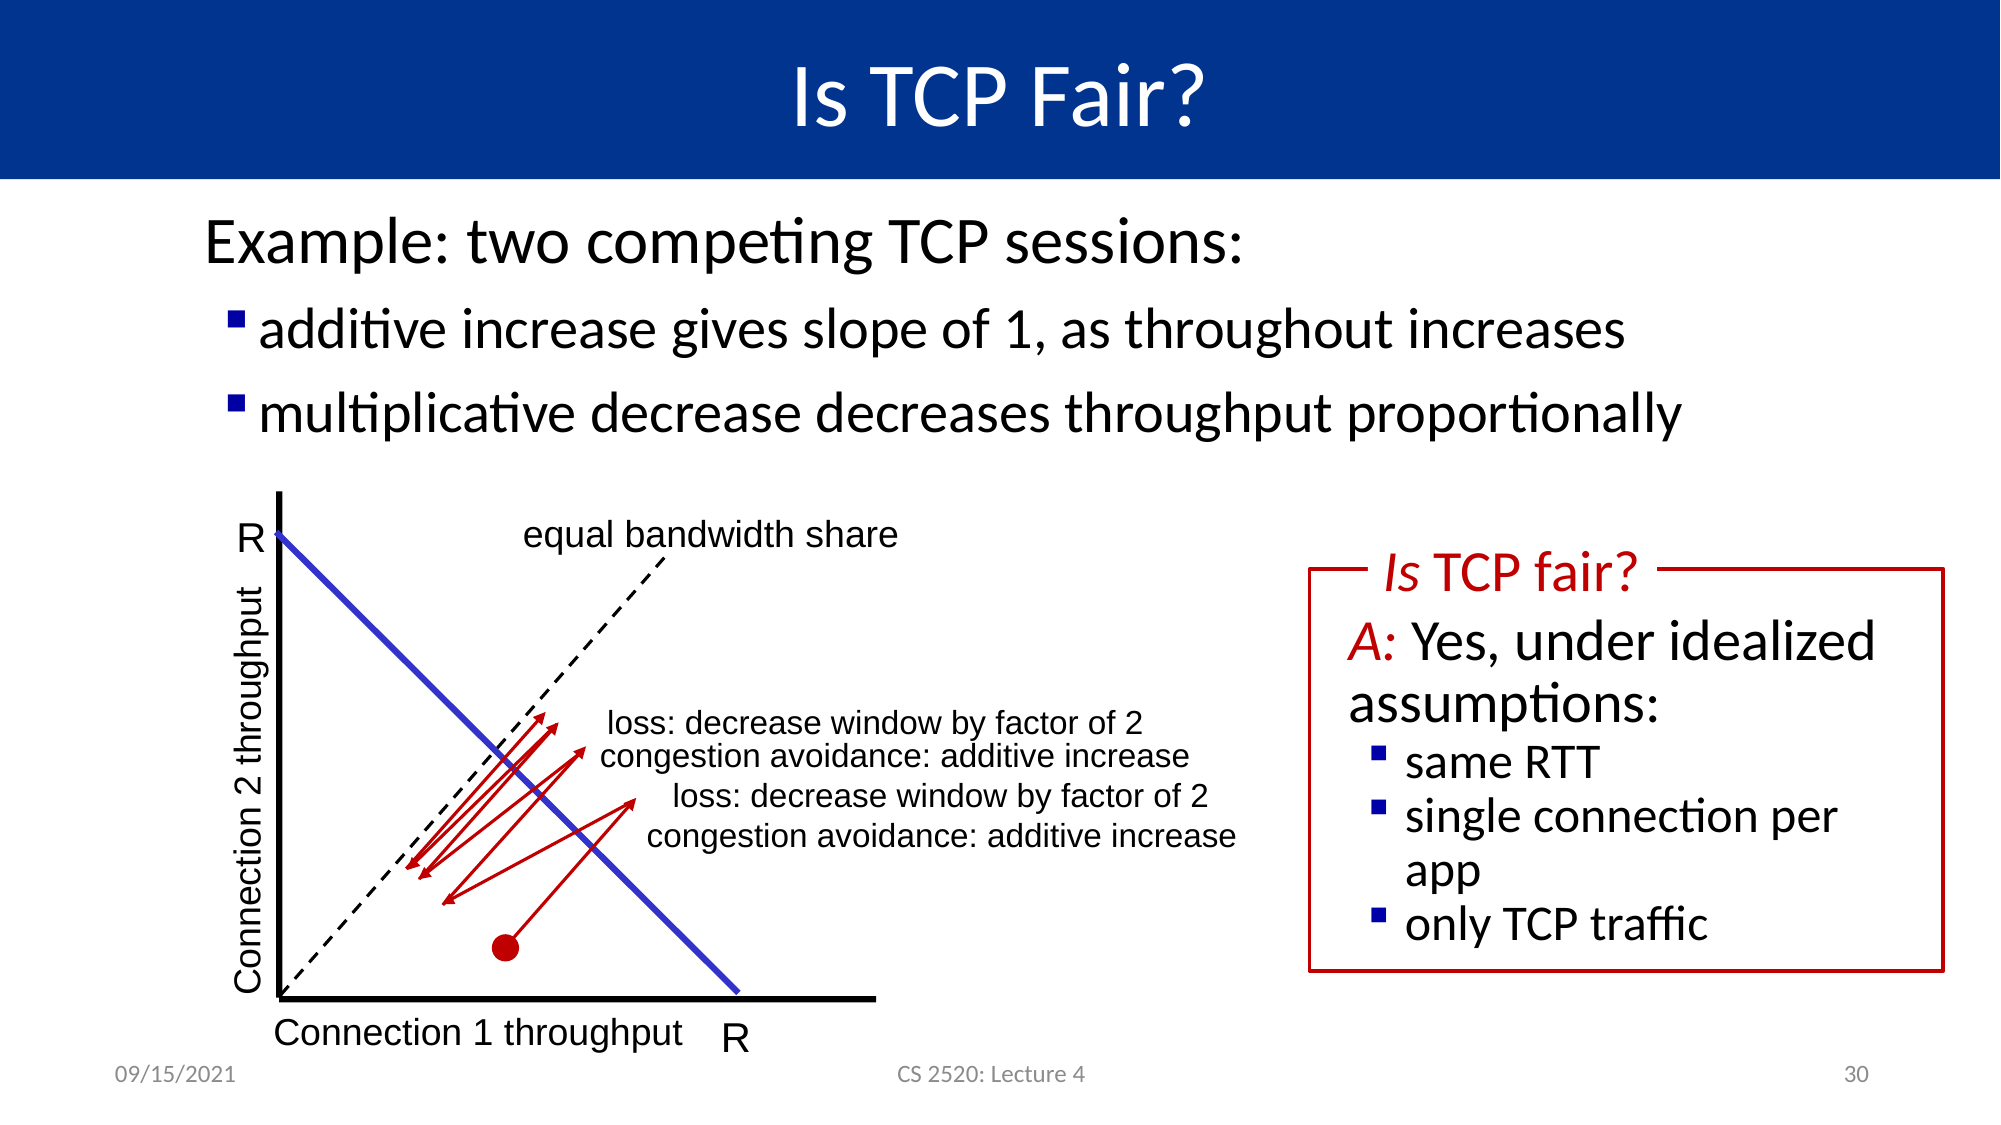

# Is TCP Fair?
Example: two competing TCP sessions:
additive increase gives slope of 1, as throughout increases
multiplicative decrease decreases throughput proportionally

equal bandwidth share
R
Is TCP fair?

A: Yes, under idealized assumptions:
same RTT
single connection per app
only TCP traffic

loss: decrease window by factor of 2

congestion avoidance: additive increase

Connection 2 throughput
loss: decrease window by factor of 2

congestion avoidance: additive increase

Connection 1 throughput
R
09/15/2021
CS 2520: Lecture 4
30